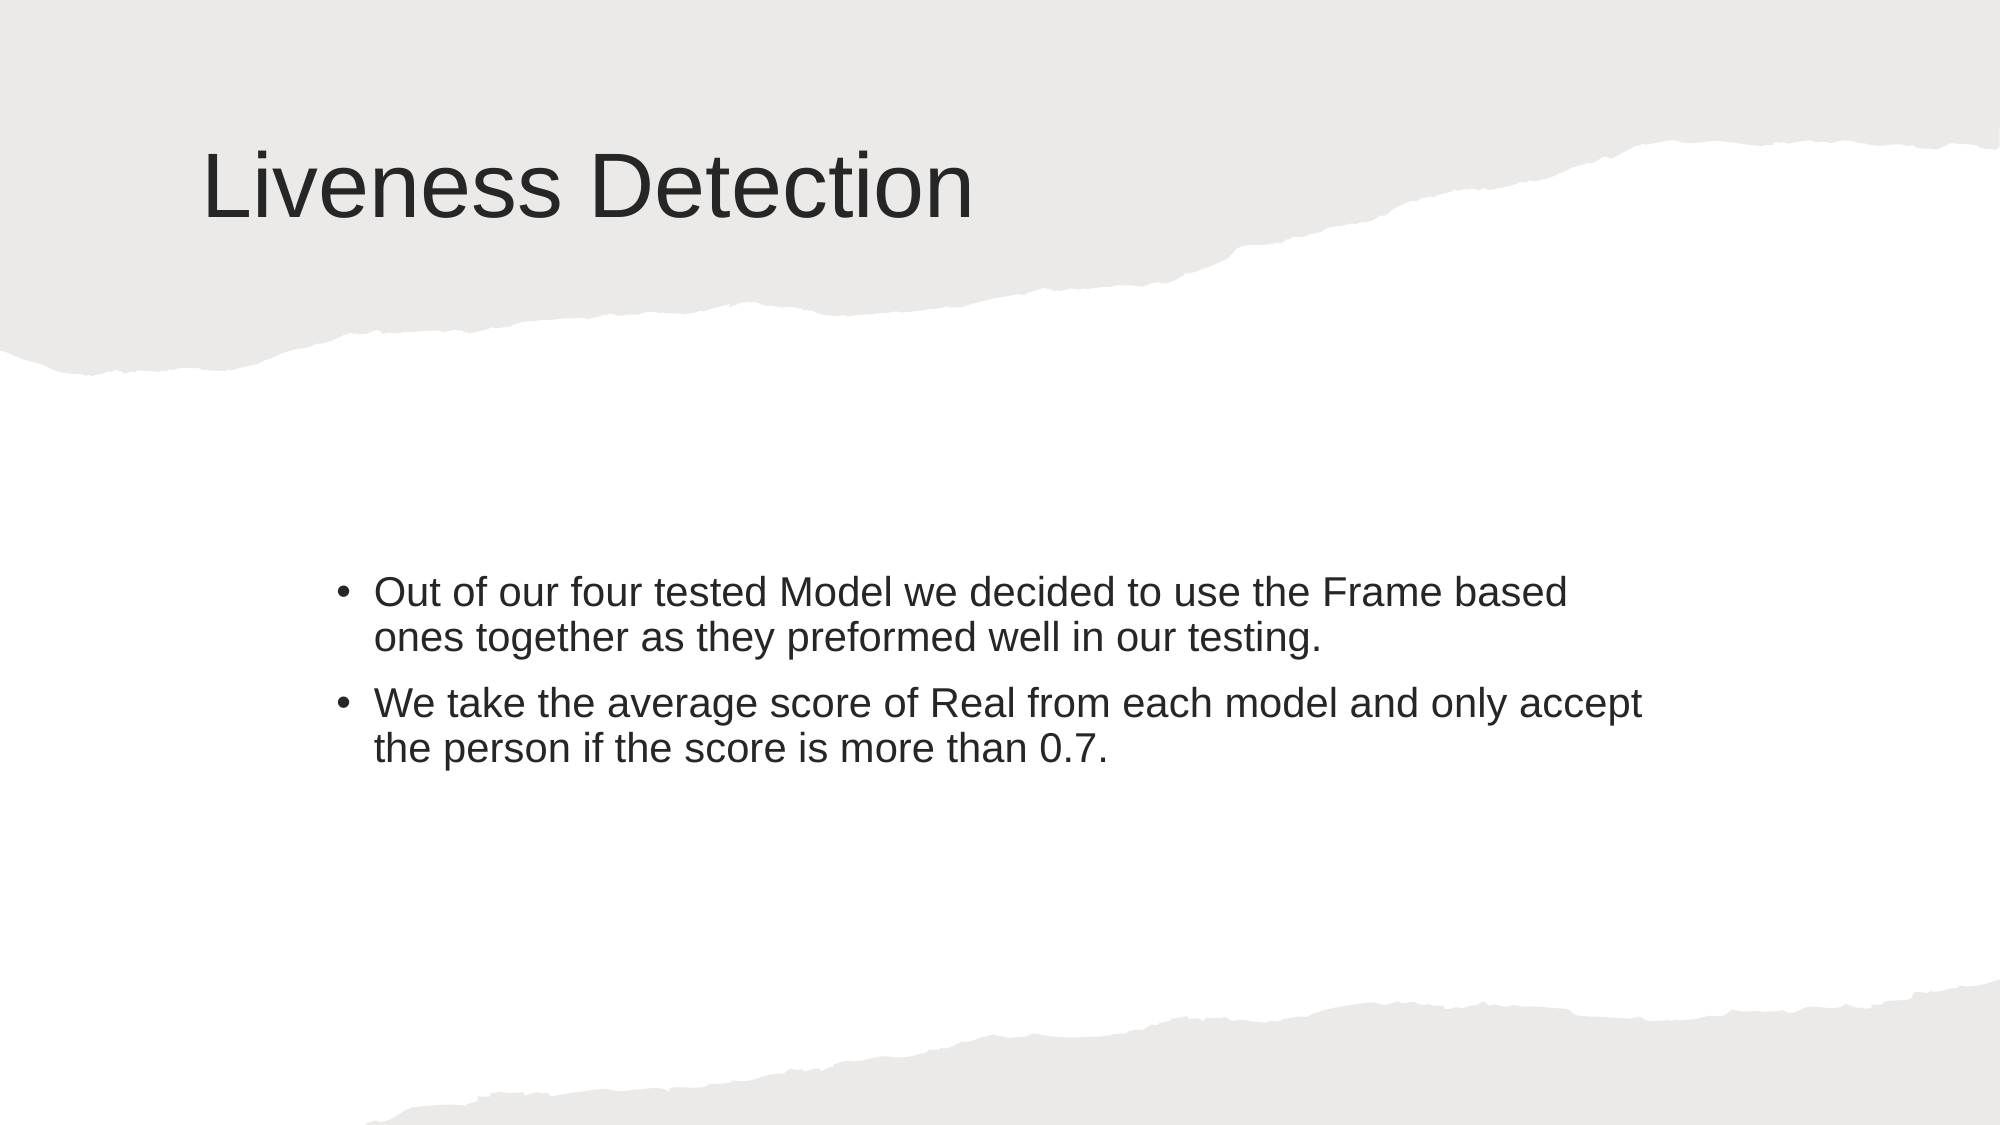

# Liveness Detection
Out of our four tested Model we decided to use the Frame based ones together as they preformed well in our testing.
We take the average score of Real from each model and only accept the person if the score is more than 0.7.